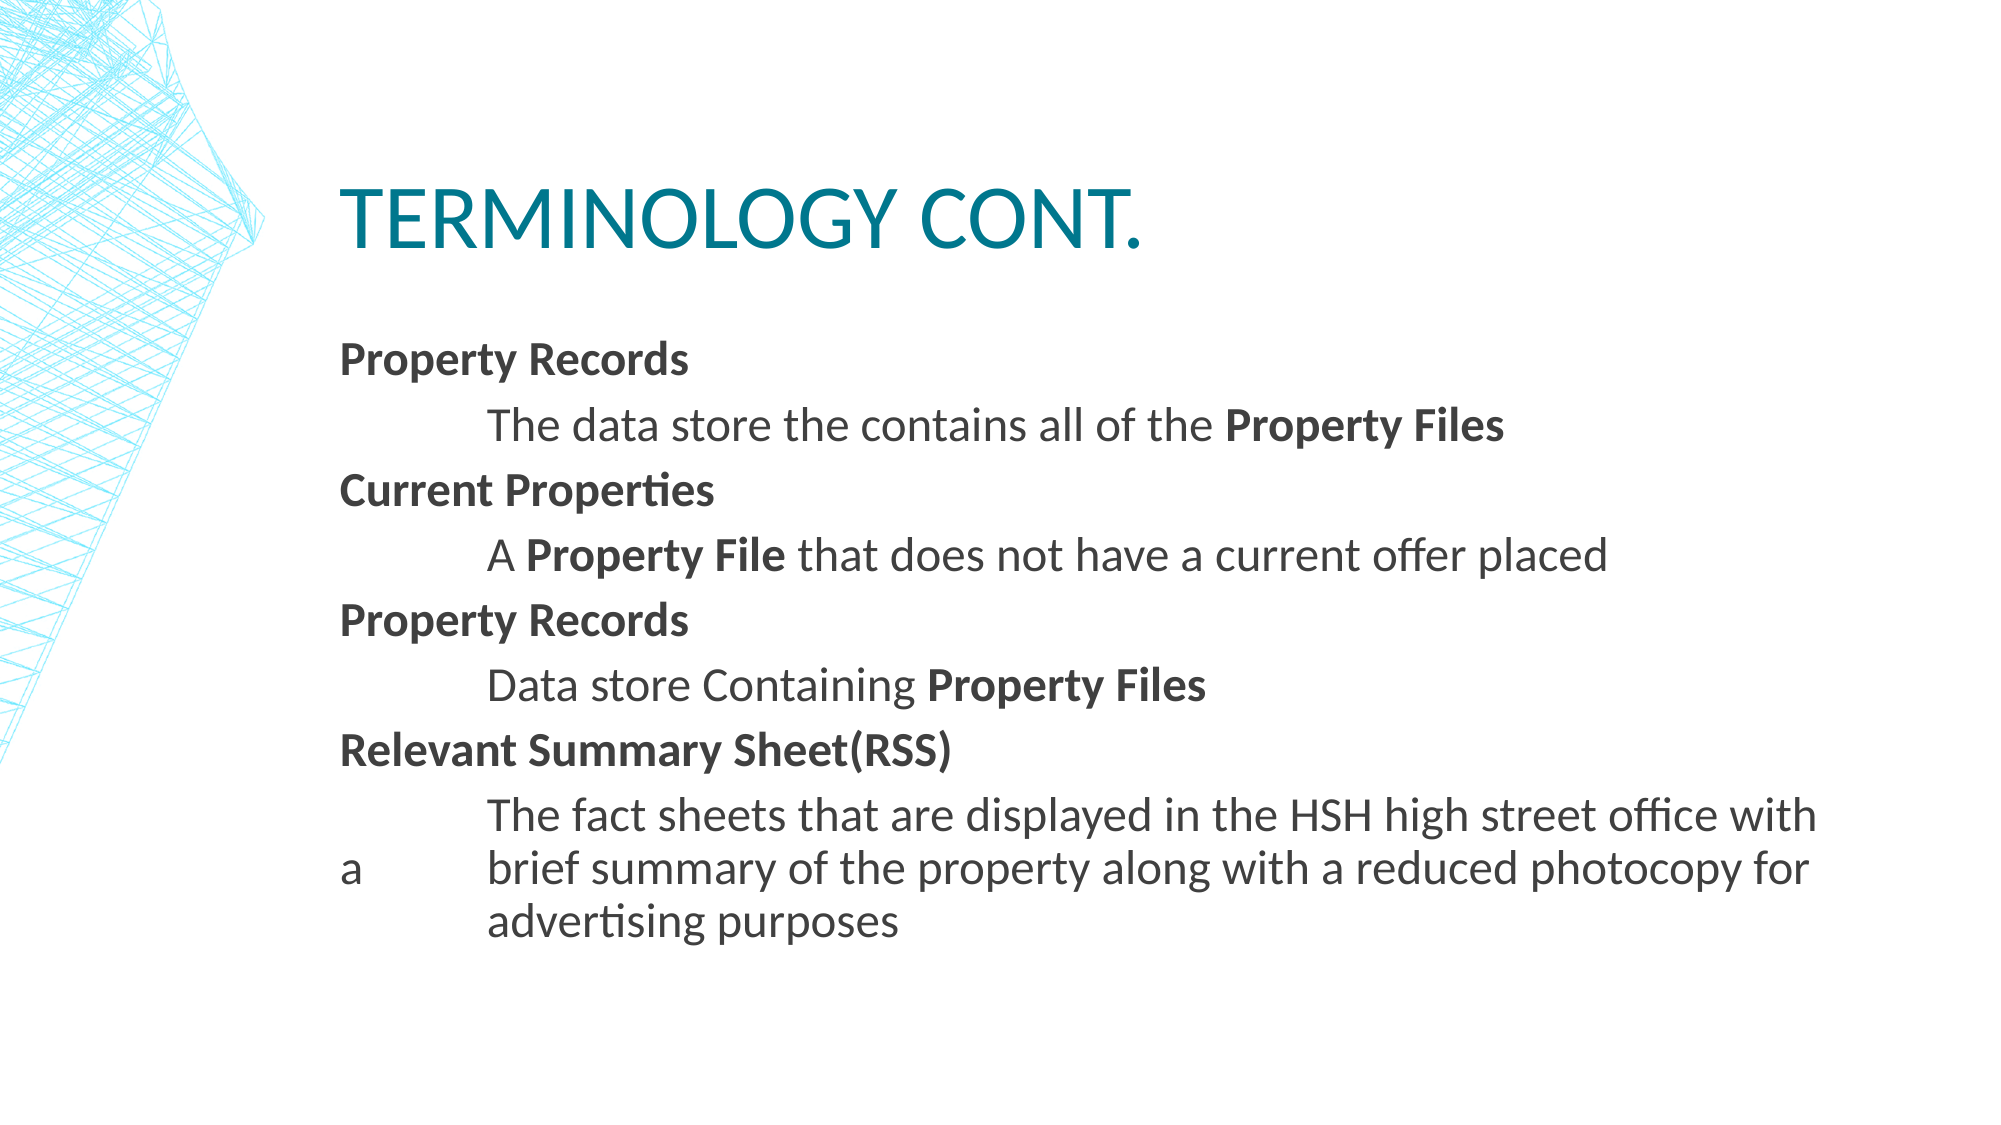

# Terminology cont.
Property Records
	The data store the contains all of the Property Files
Current Properties
	A Property File that does not have a current offer placed
Property Records
	Data store Containing Property Files
Relevant Summary Sheet(RSS)
	The fact sheets that are displayed in the HSH high street office with a 	brief summary of the property along with a reduced photocopy for 	advertising purposes